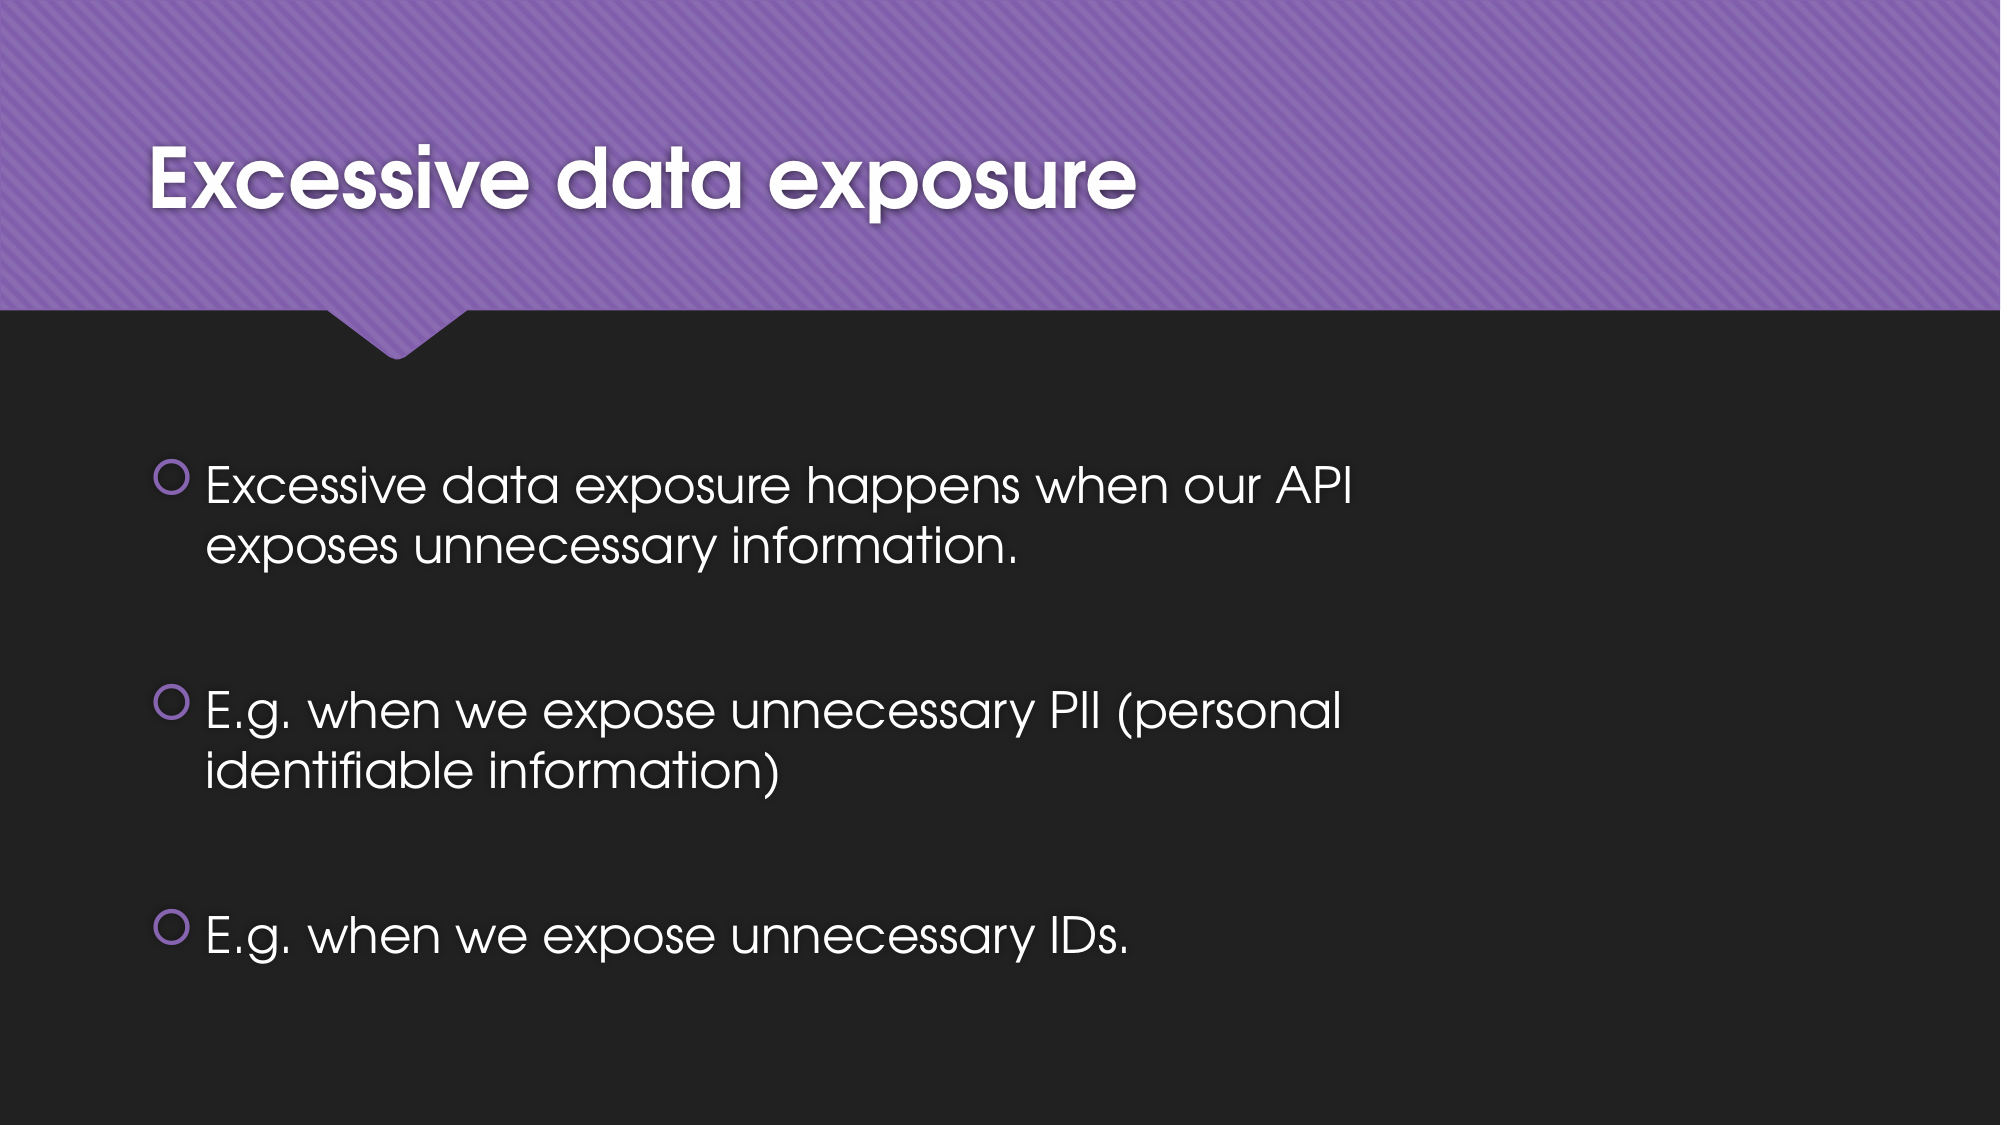

# Excessive data exposure
Excessive data exposure happens when our API exposes unnecessary information.

E.g. when we expose unnecessary PII (personal identifiable information)

E.g. when we expose unnecessary IDs.